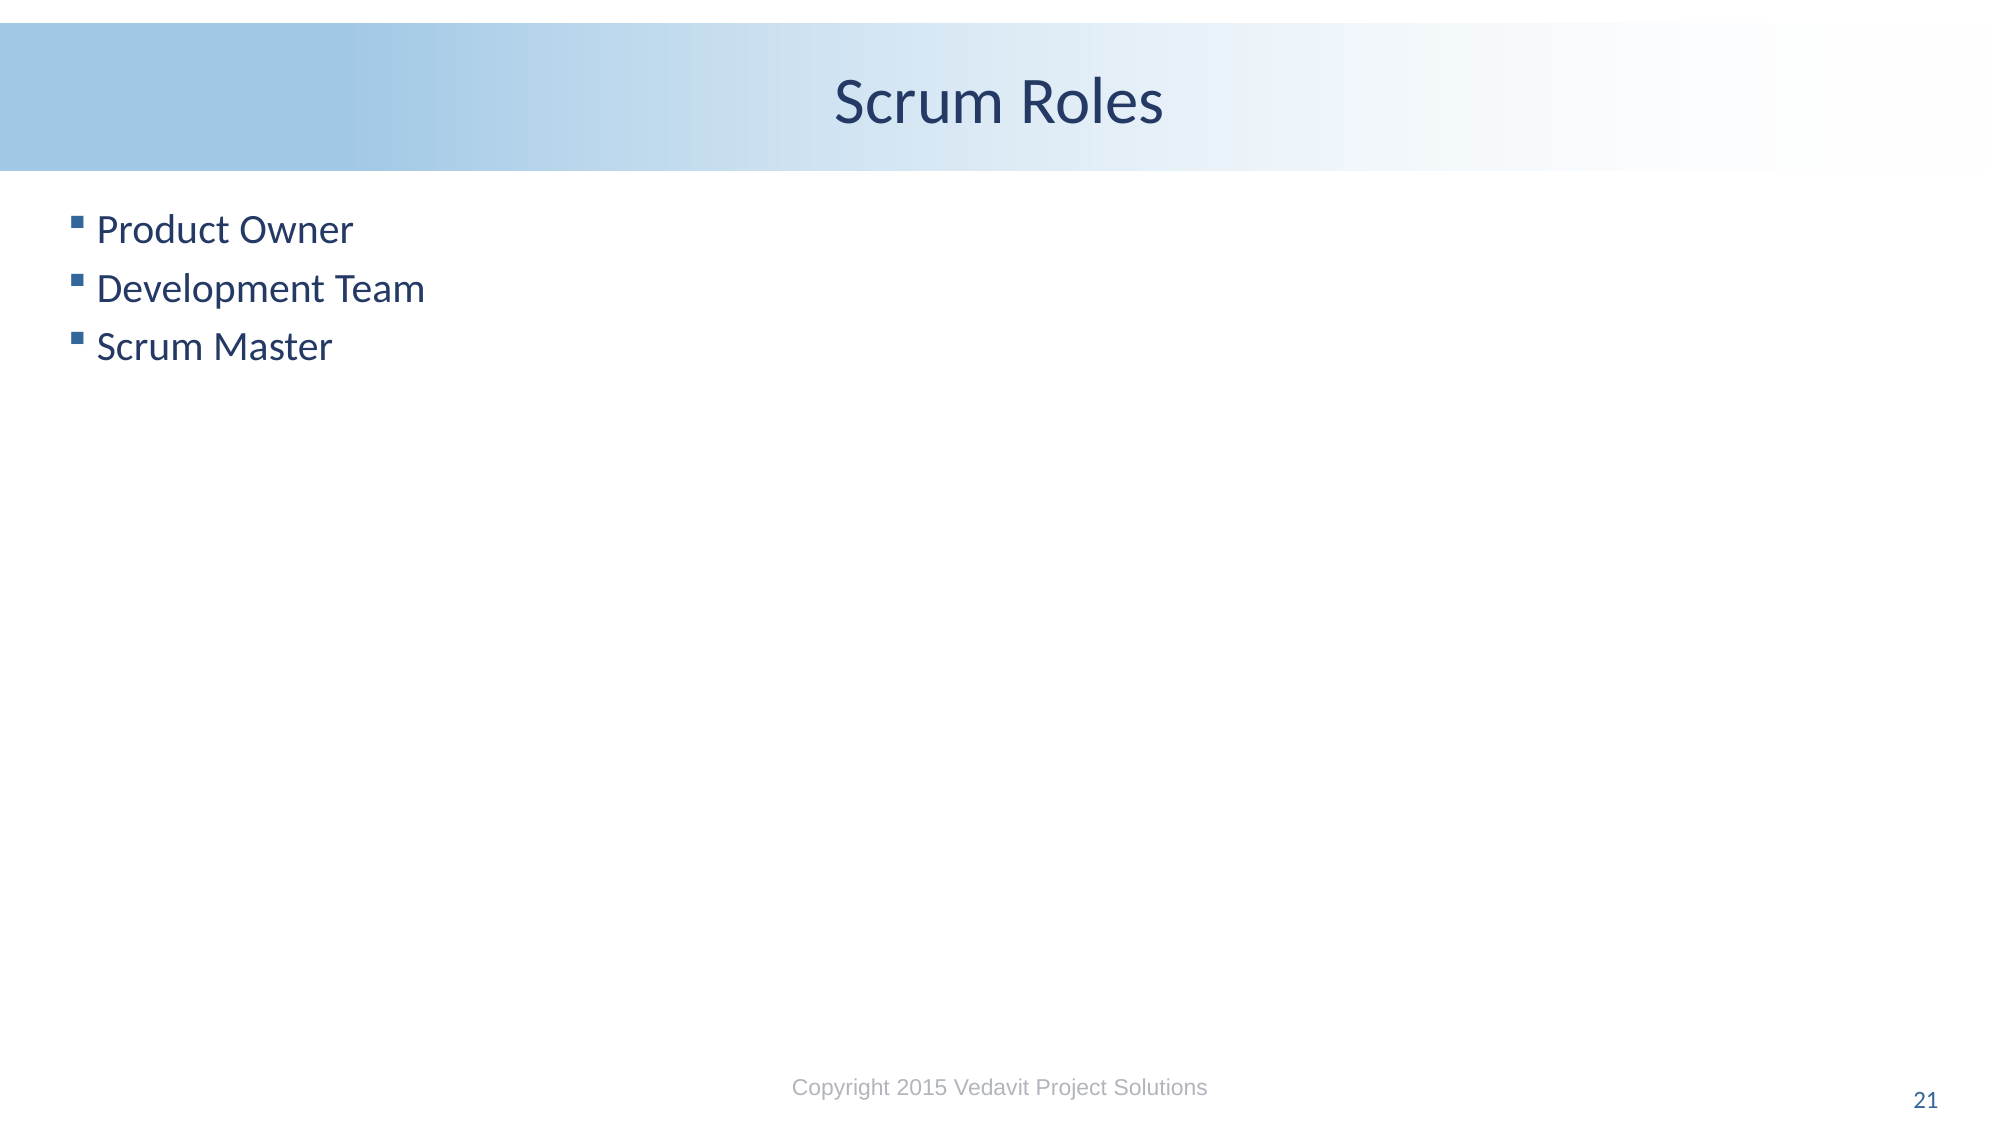

# Scrum Roles
Product Owner
Development Team
Scrum Master

Copyright 2015 Vedavit Project Solutions
21